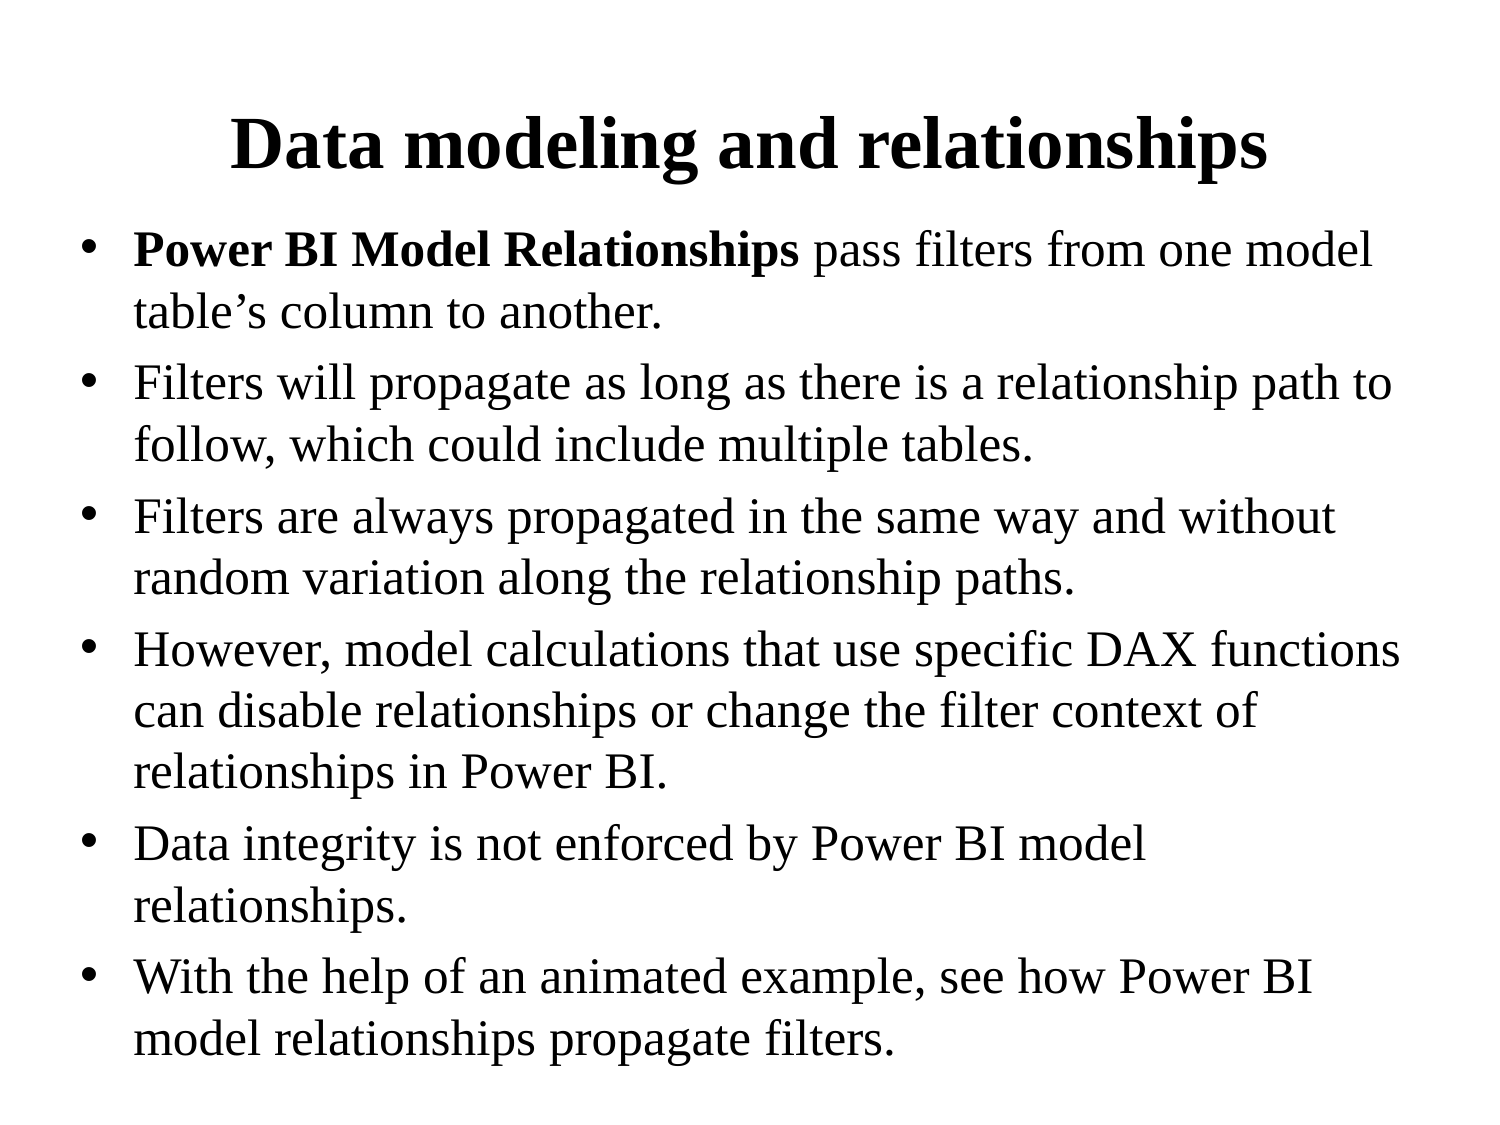

# Data modeling and relationships
Power BI Model Relationships pass filters from one model table’s column to another.
Filters will propagate as long as there is a relationship path to follow, which could include multiple tables.
Filters are always propagated in the same way and without random variation along the relationship paths.
However, model calculations that use specific DAX functions can disable relationships or change the filter context of relationships in Power BI.
Data integrity is not enforced by Power BI model relationships.
With the help of an animated example, see how Power BI model relationships propagate filters.